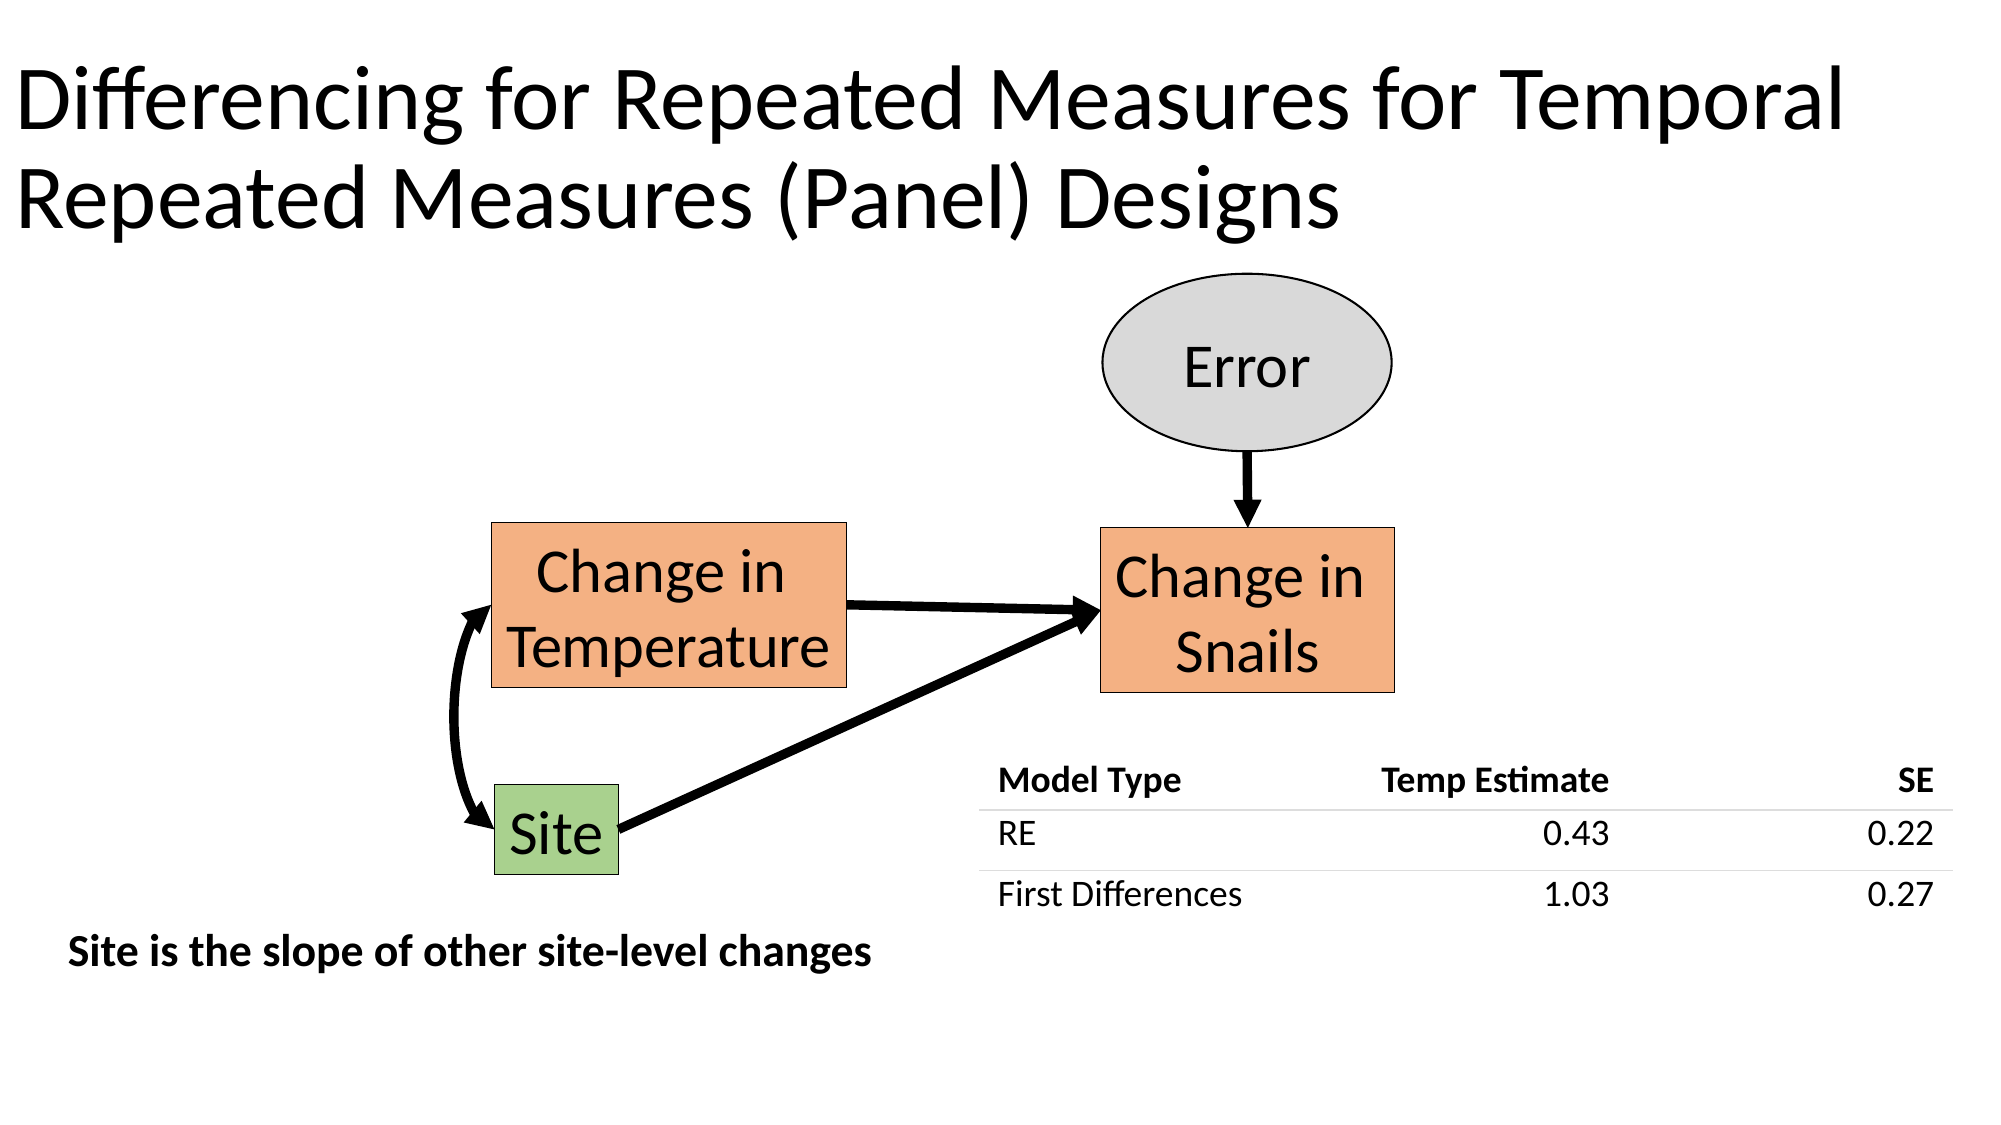

# Differencing for Repeated Measures for Temporal Repeated Measures (Panel) Designs
Error
Change in
Temperature
Change in
Snails
| Model Type | Temp Estimate | SE |
| --- | --- | --- |
| RE | 0.43 | 0.22 |
| First Differences | 1.03 | 0.27 |
Site
Site is the slope of other site-level changes